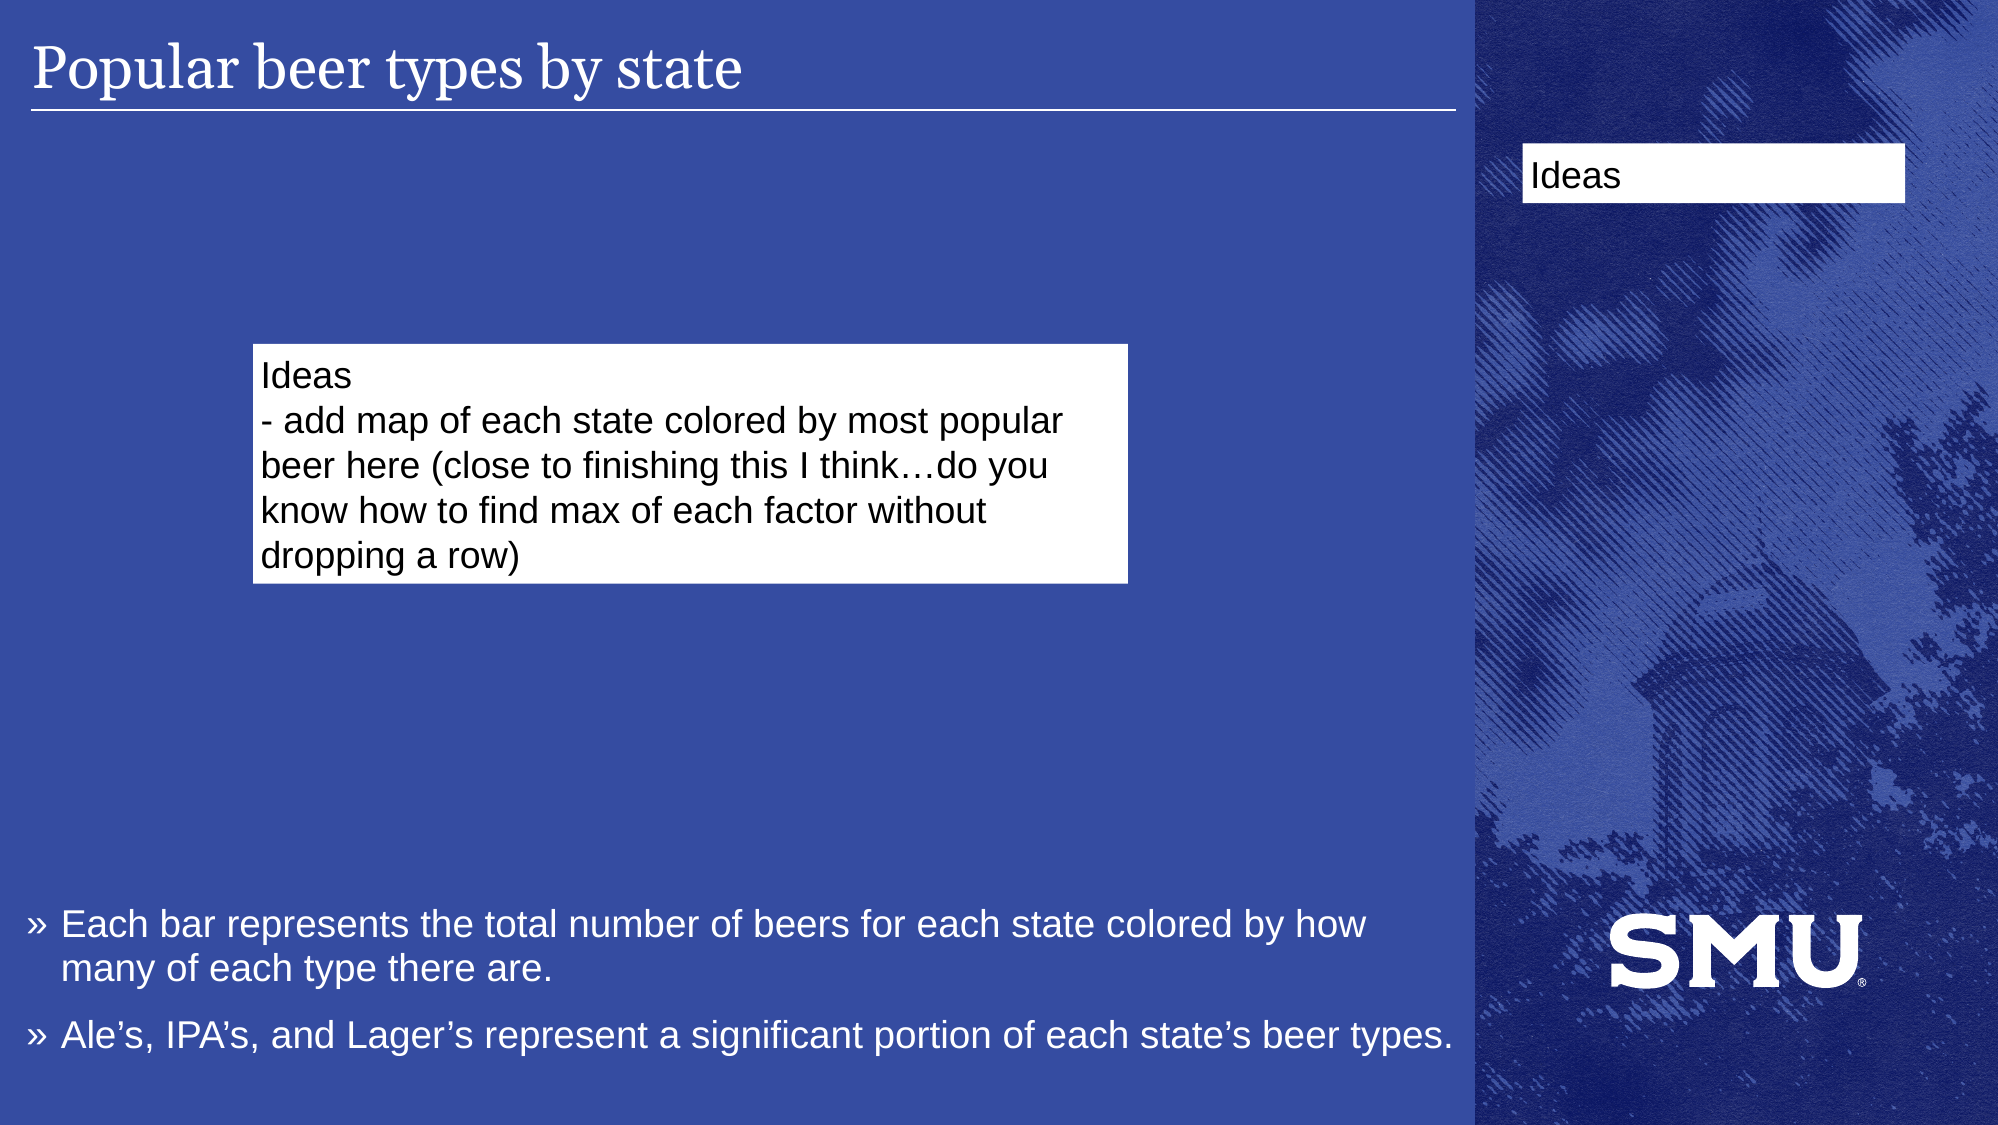

# Popular beer types by state
Ideas
Ideas
- add map of each state colored by most popular beer here (close to finishing this I think…do you know how to find max of each factor without dropping a row)
Each bar represents the total number of beers for each state colored by how many of each type there are.
Ale’s, IPA’s, and Lager’s represent a significant portion of each state’s beer types.
6